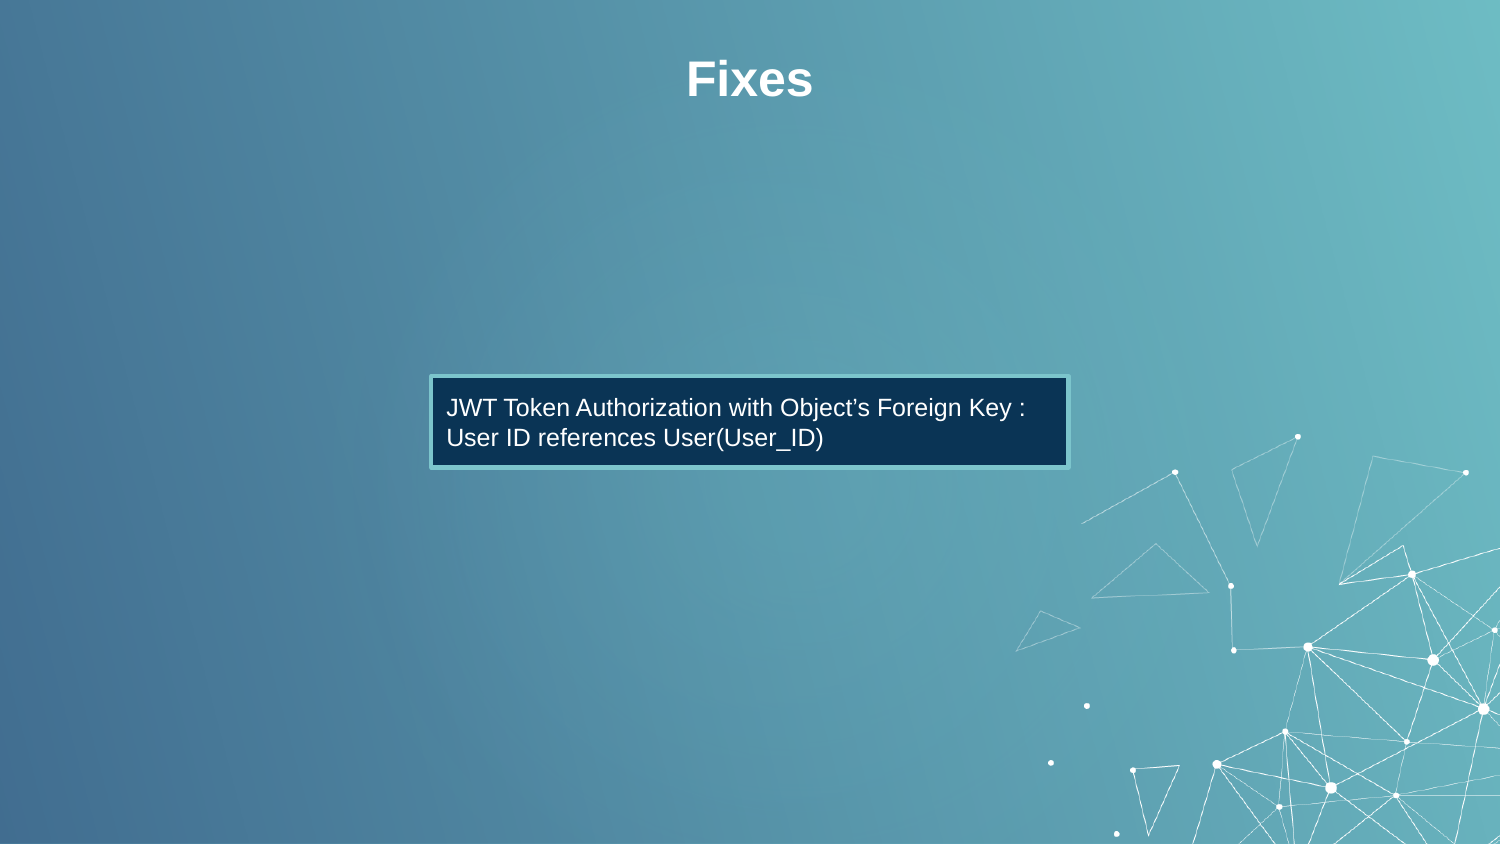

# Fixes
JWT Token Authorization with Object’s Foreign Key :
User ID references User(User_ID)